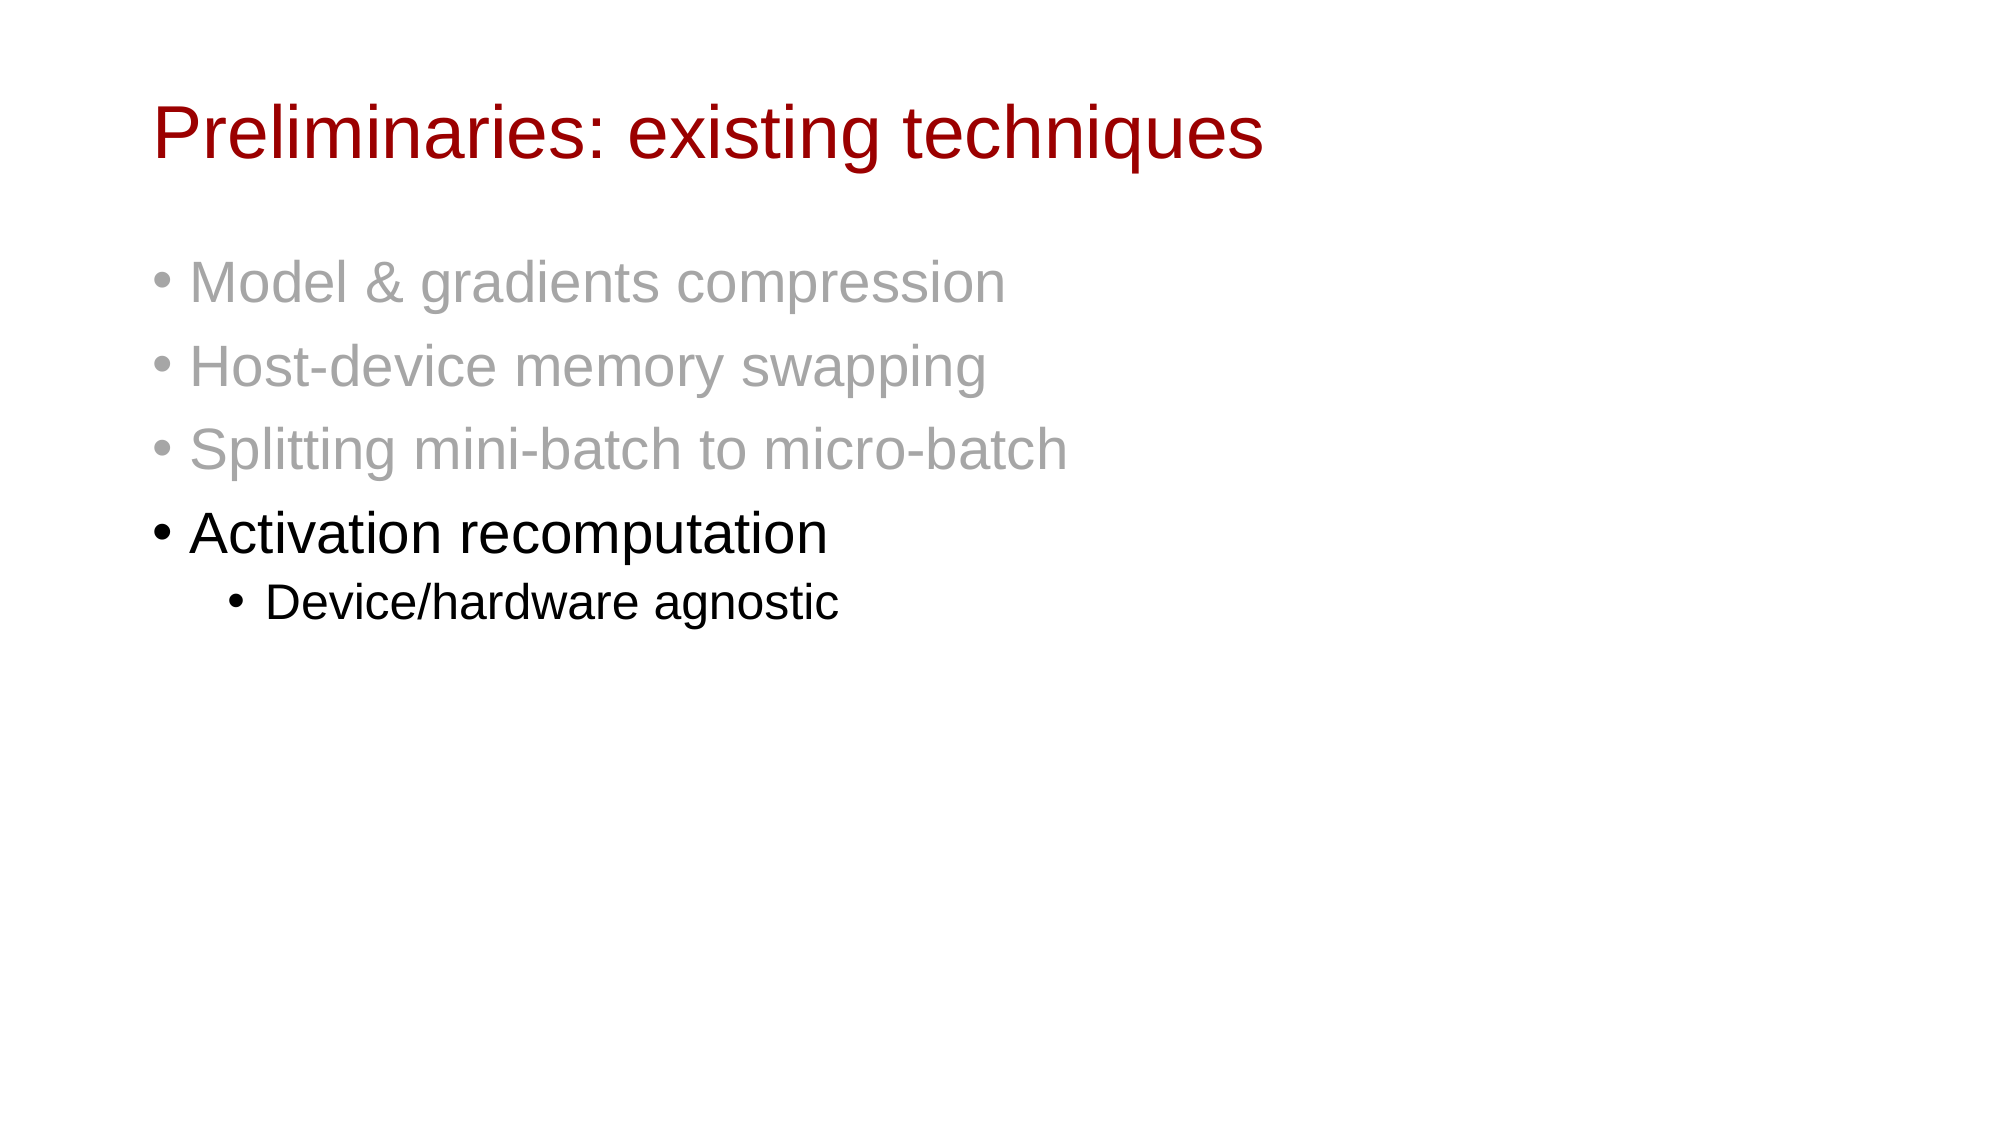

# Preliminaries: existing techniques
Model & gradients compression
Host-device memory swapping
Splitting mini-batch to micro-batch
Activation recomputation
Device/hardware agnostic